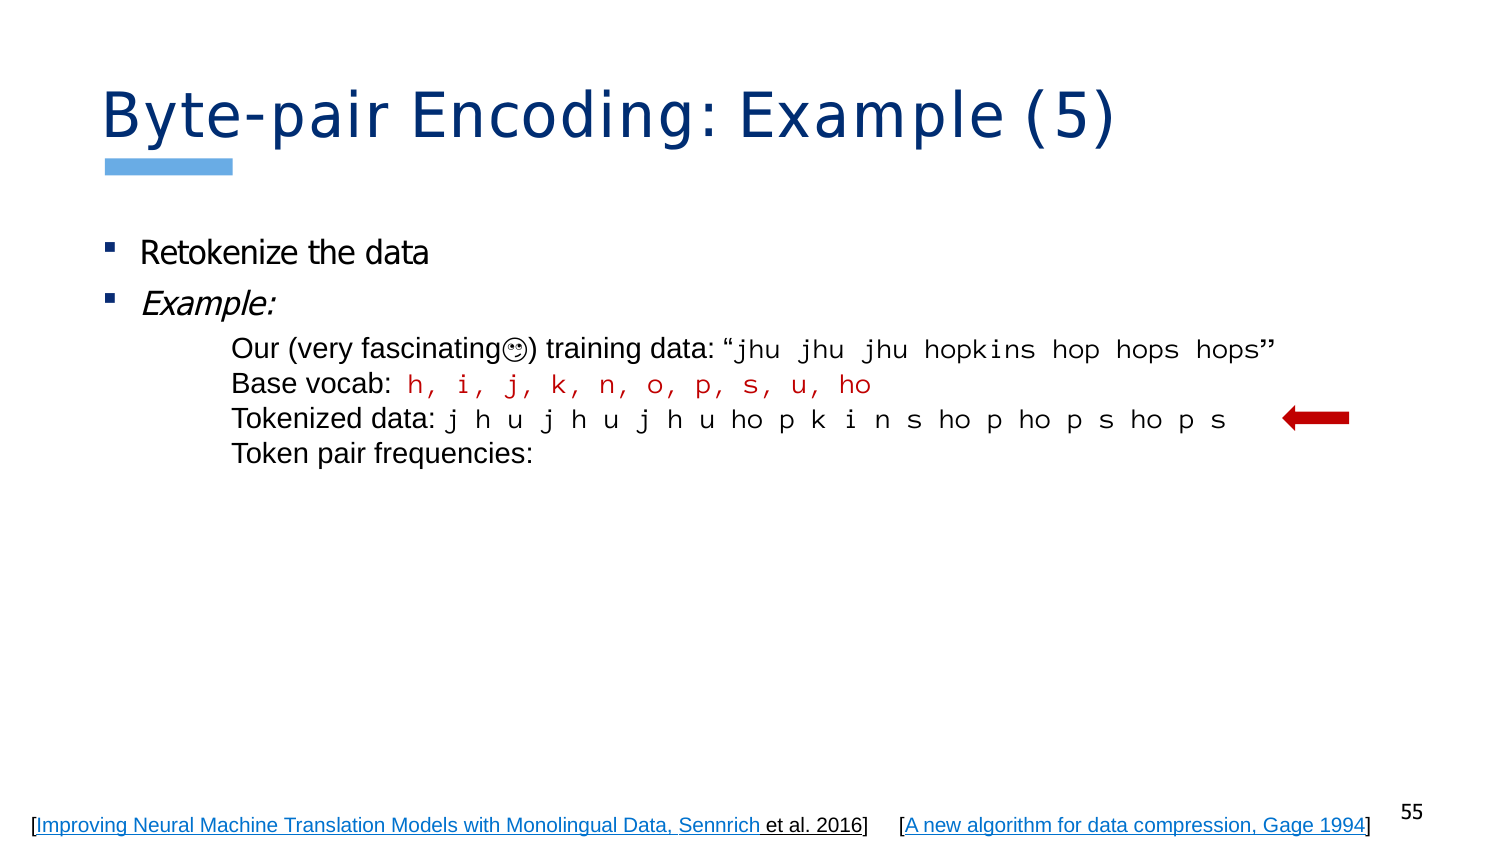

# Byte-pair Encoding: Example (5)
Retokenize the data
Example:

Our (very fascinating🙄) training data: “jhu jhu jhu hopkins hop hops hops”
Base vocab:  h, i, j, k, n, o, p, s, u, ho
Tokenized data: j h u j h u j h u ho p k i n s ho p ho p s ho p s
Token pair frequencies:

[Improving Neural Machine Translation Models with Monolingual Data, Sennrich et al. 2016]
[A new algorithm for data compression, Gage 1994]